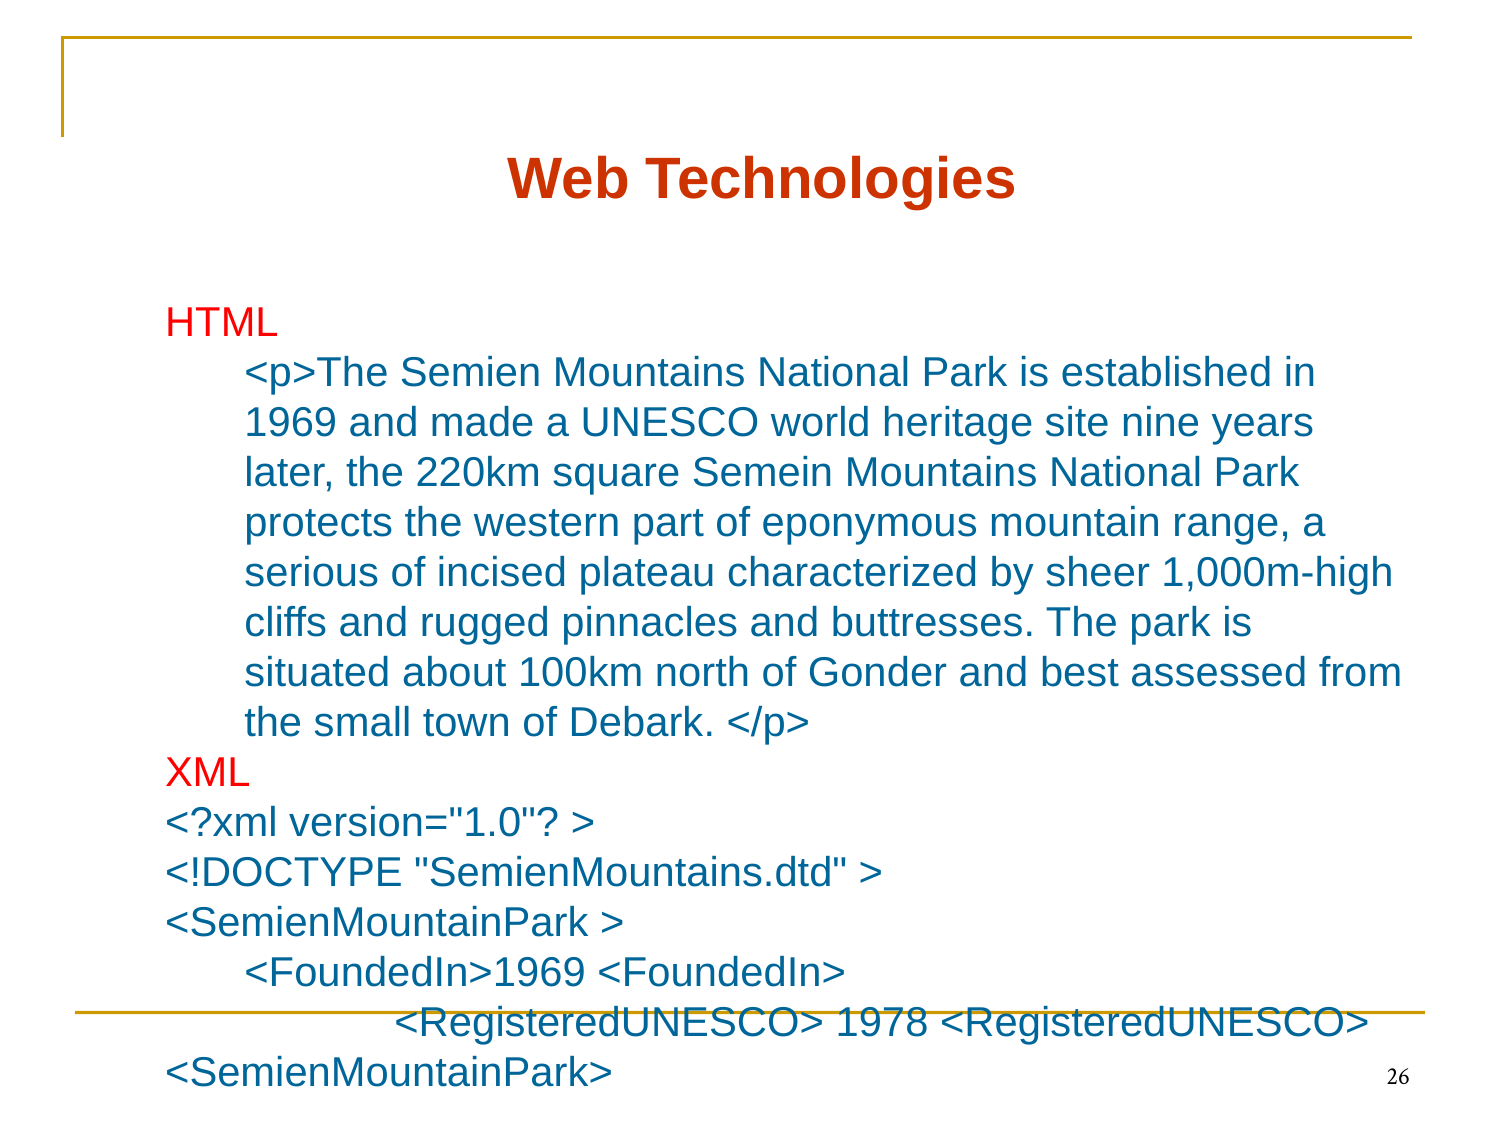

Web Technologies
HTML
	<p>The Semien Mountains National Park is established in 1969 and made a UNESCO world heritage site nine years later, the 220km square Semein Mountains National Park protects the western part of eponymous mountain range, a serious of incised plateau characterized by sheer 1,000m-high cliffs and rugged pinnacles and buttresses. The park is situated about 100km north of Gonder and best assessed from the small town of Debark. </p>
XML
<?xml version="1.0"? >
<!DOCTYPE "SemienMountains.dtd" >
<SemienMountainPark >
	<FoundedIn>1969 <FoundedIn>
		<RegisteredUNESCO> 1978 <RegisteredUNESCO>
<SemienMountainPark>

26